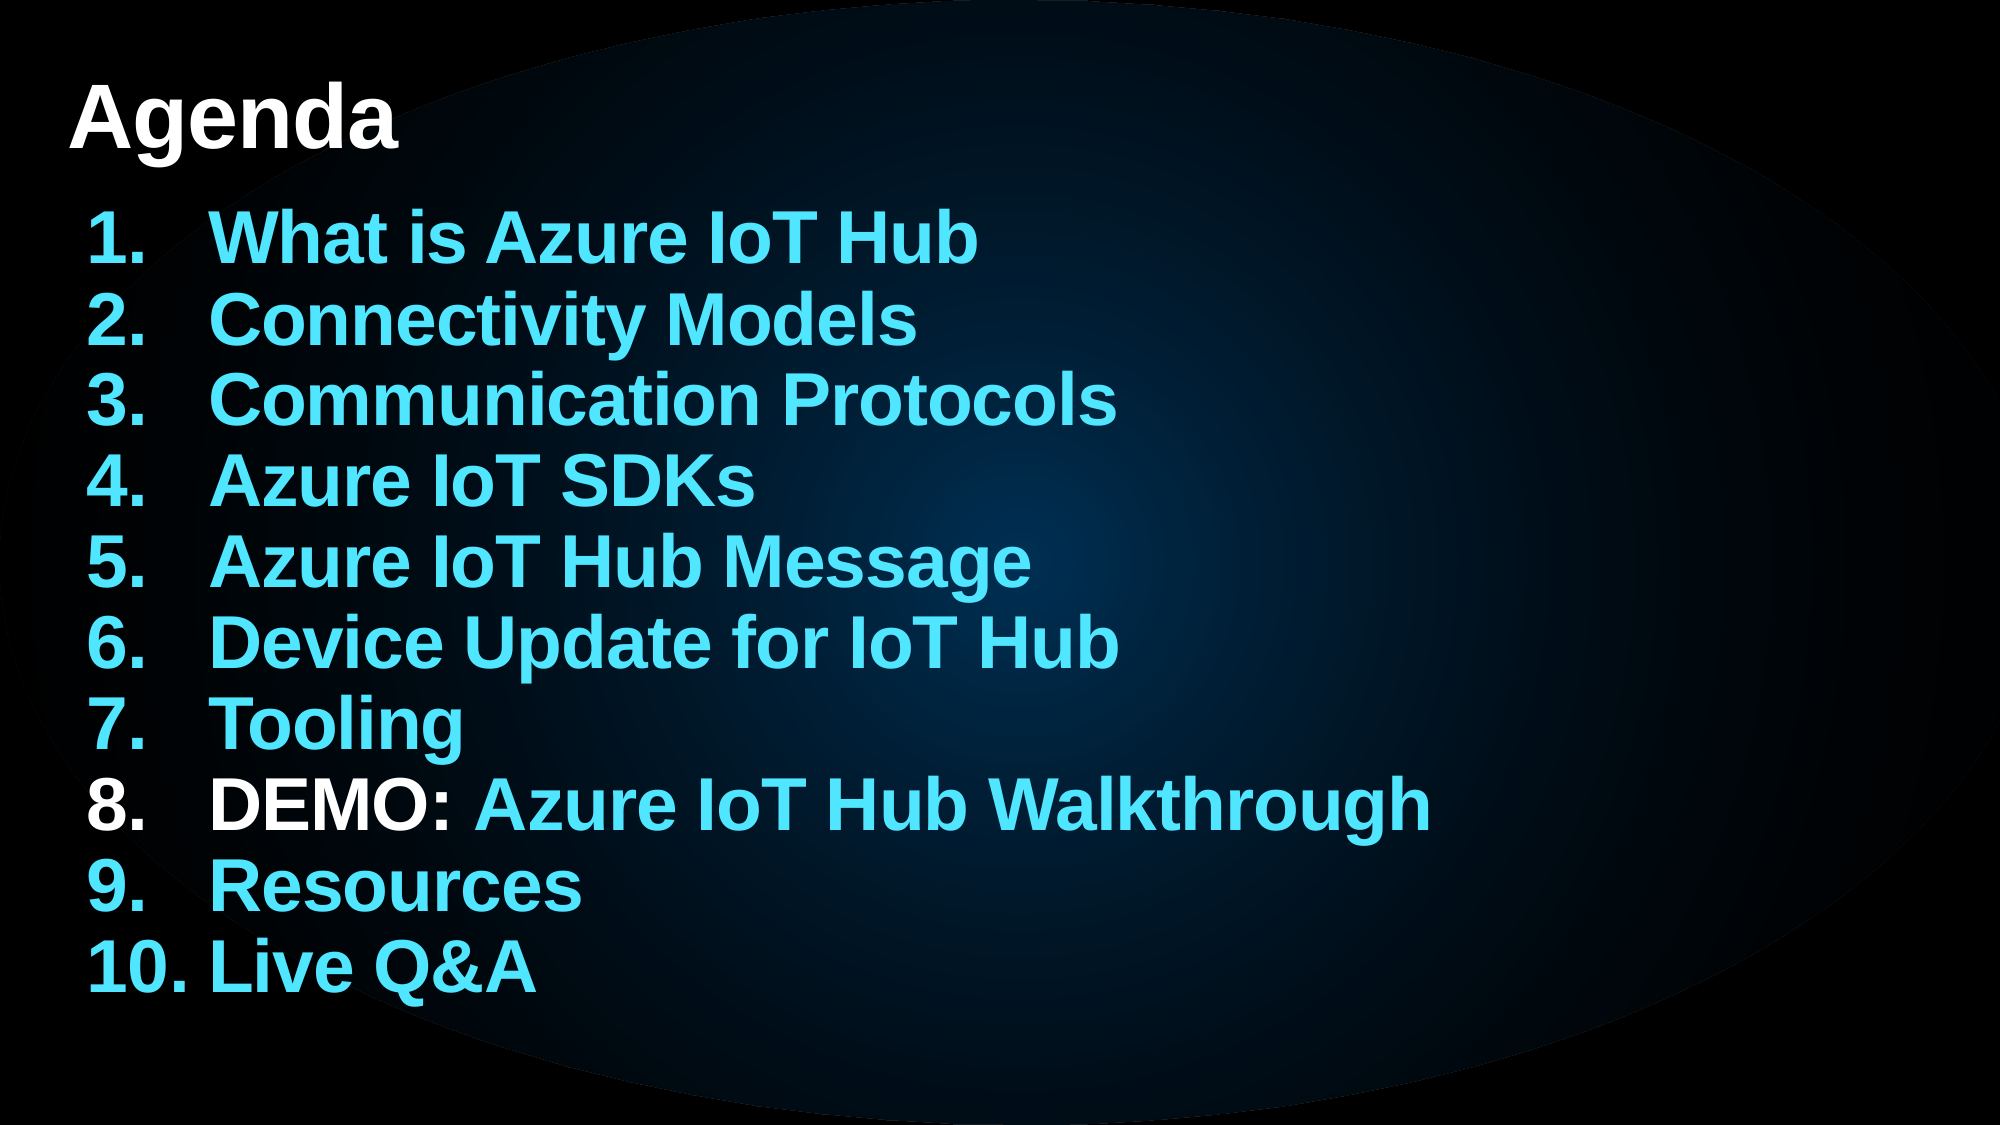

# Agenda
What is Azure IoT Hub
Connectivity Models
Communication Protocols
Azure IoT SDKs
Azure IoT Hub Message
Device Update for IoT Hub
Tooling
DEMO: Azure IoT Hub Walkthrough
Resources
Live Q&A